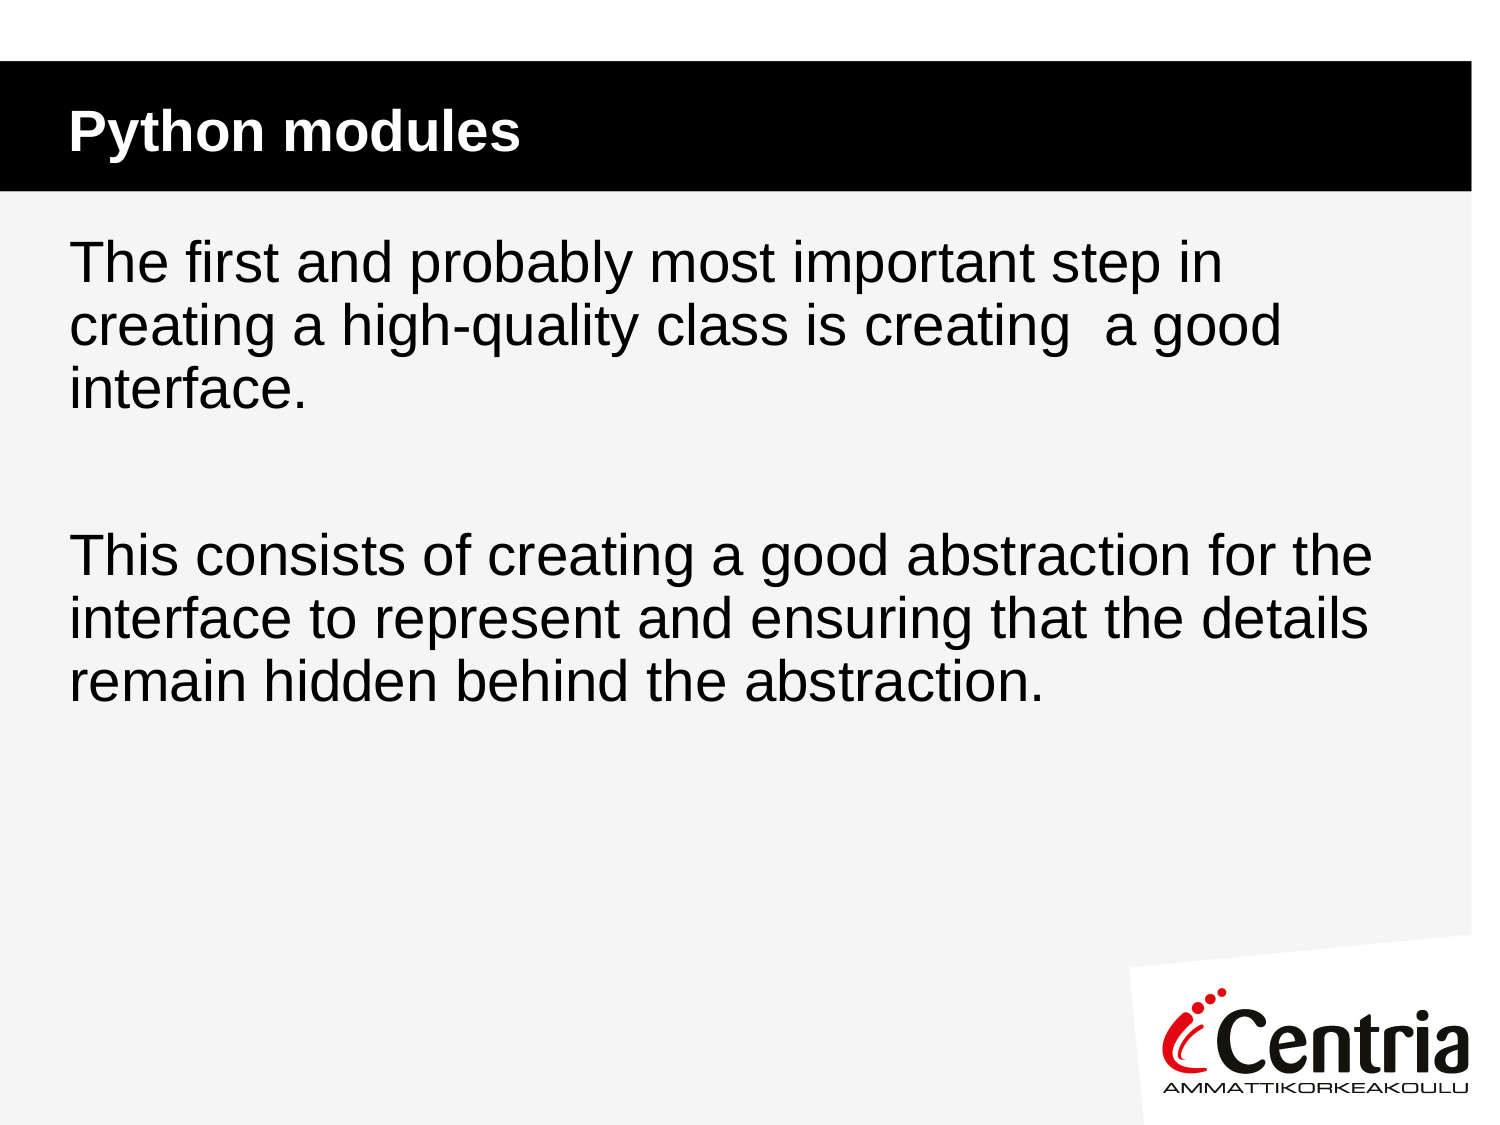

Python modules
The first and probably most important step in creating a high-quality class is creating  a good interface.

This consists of creating a good abstraction for the interface to represent and ensuring that the details remain hidden behind the abstraction.